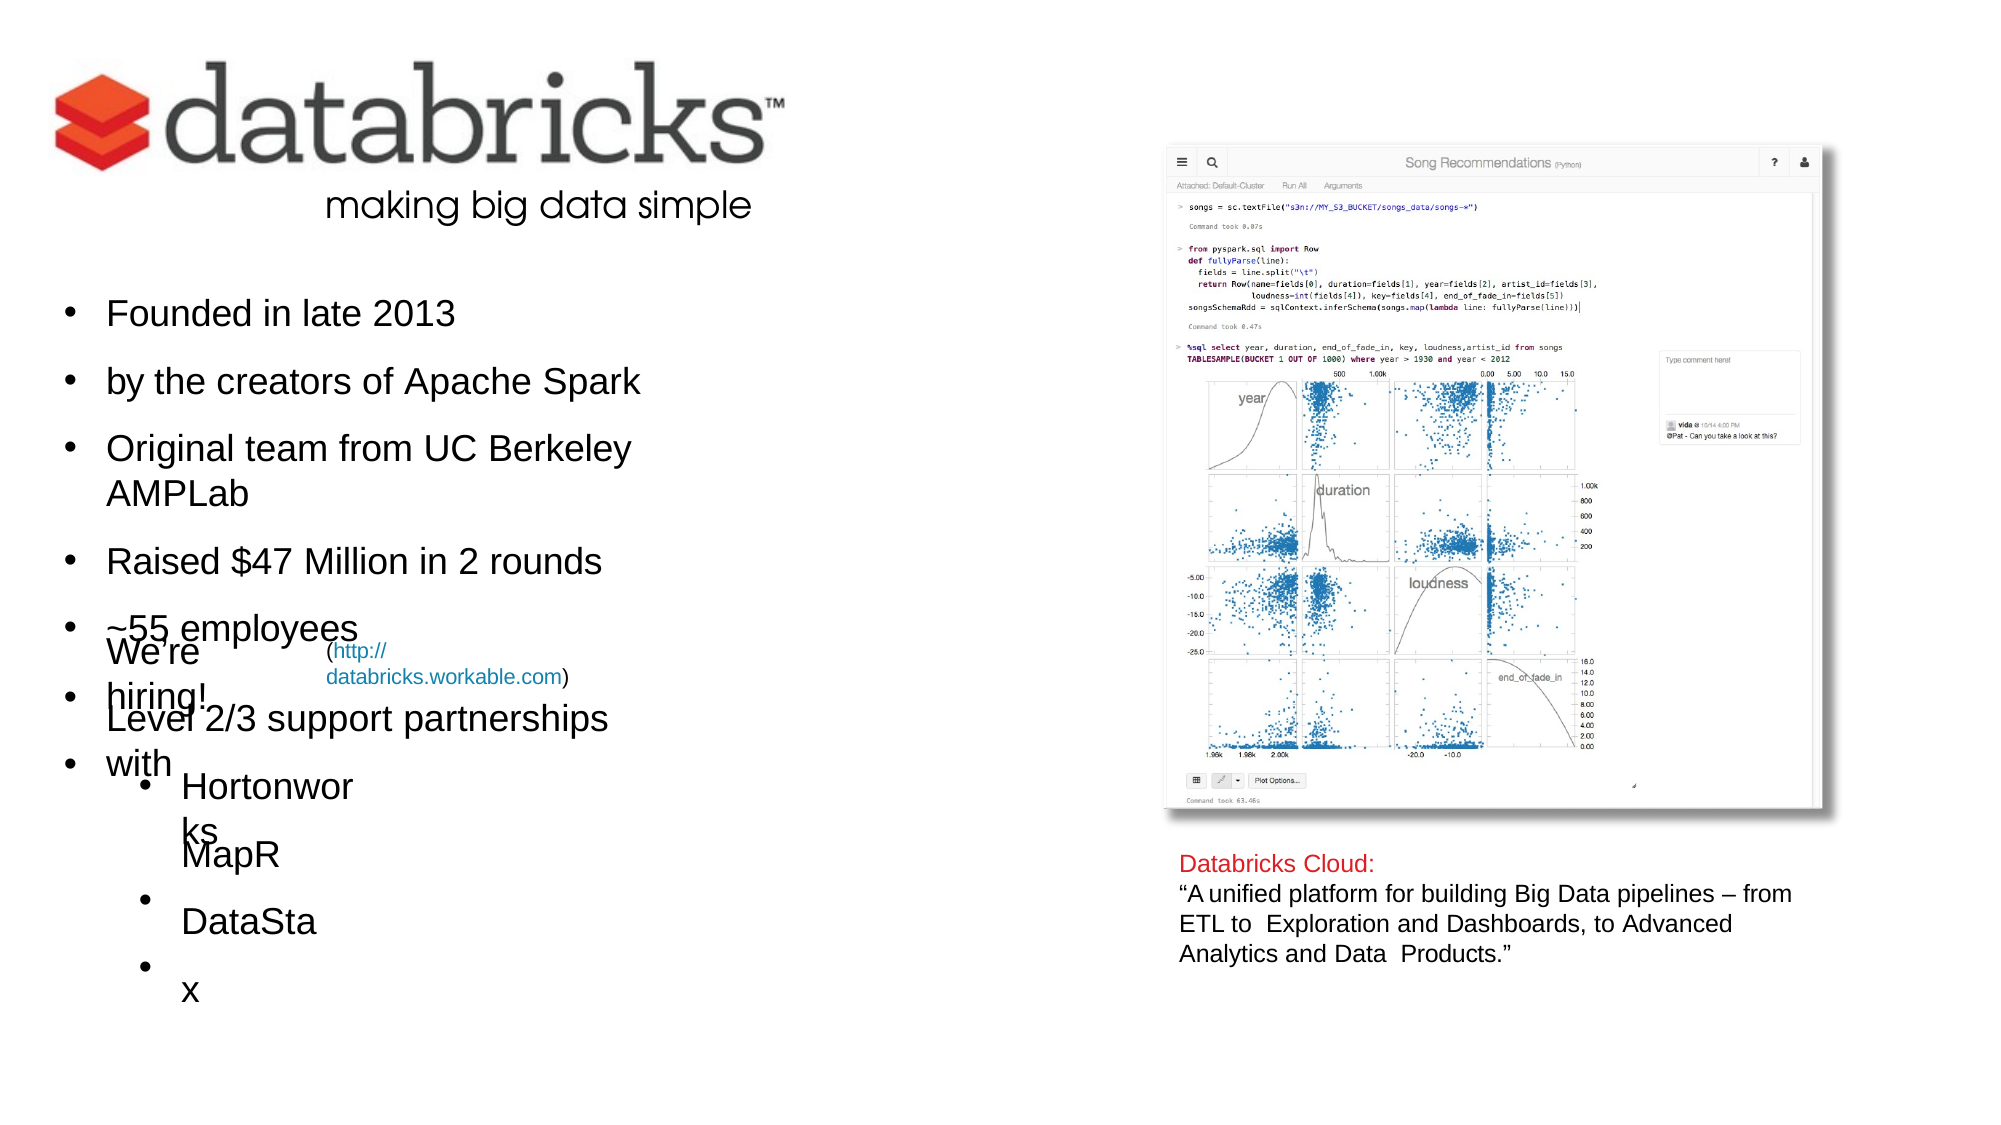

# making big data simple

Founded in late 2013
by the creators of Apache Spark
Original team from UC Berkeley AMPLab
Raised $47 Million in 2 rounds
~55 employees
•
•
We’re hiring!
(http://databricks.workable.com)
Level 2/3 support partnerships with
Hortonworks
•
•
MapR  DataStax
Databricks Cloud:
“A unified platform for building Big Data pipelines – from ETL to  Exploration and Dashboards, to Advanced Analytics and Data  Products.”